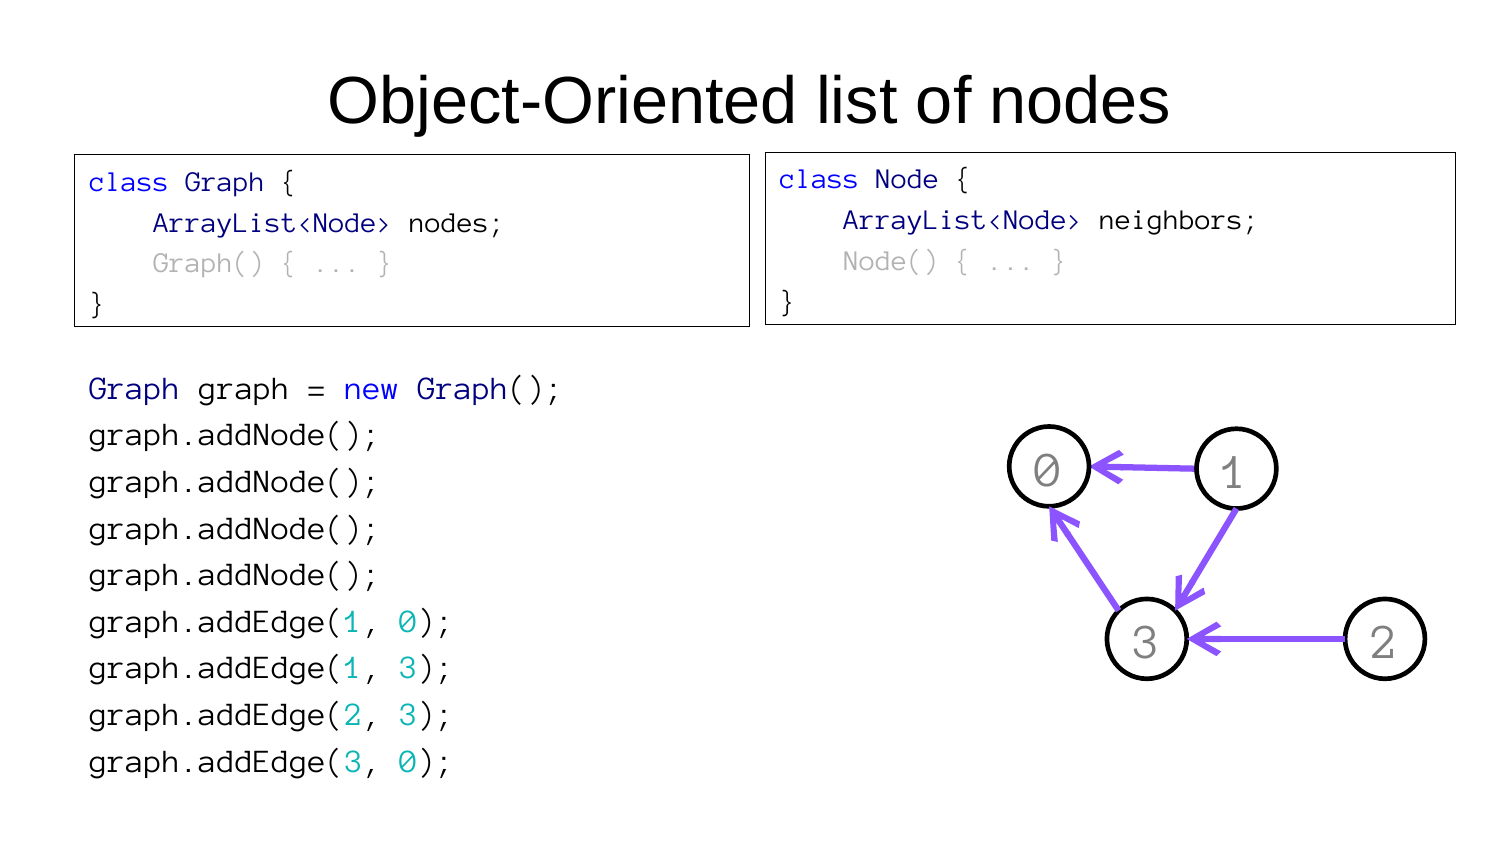

# Object-Oriented list of nodes
class Node {
    ArrayList<Node> neighbors;
    Node() { ... }
}
class Graph {
    ArrayList<Node> nodes;
    Graph() { ... }
}
Graph graph = new Graph();
graph.addNode();
graph.addNode();
graph.addNode();
graph.addNode();
graph.addEdge(1, 0);
graph.addEdge(1, 3);
graph.addEdge(2, 3);
graph.addEdge(3, 0);

0
1
3
2